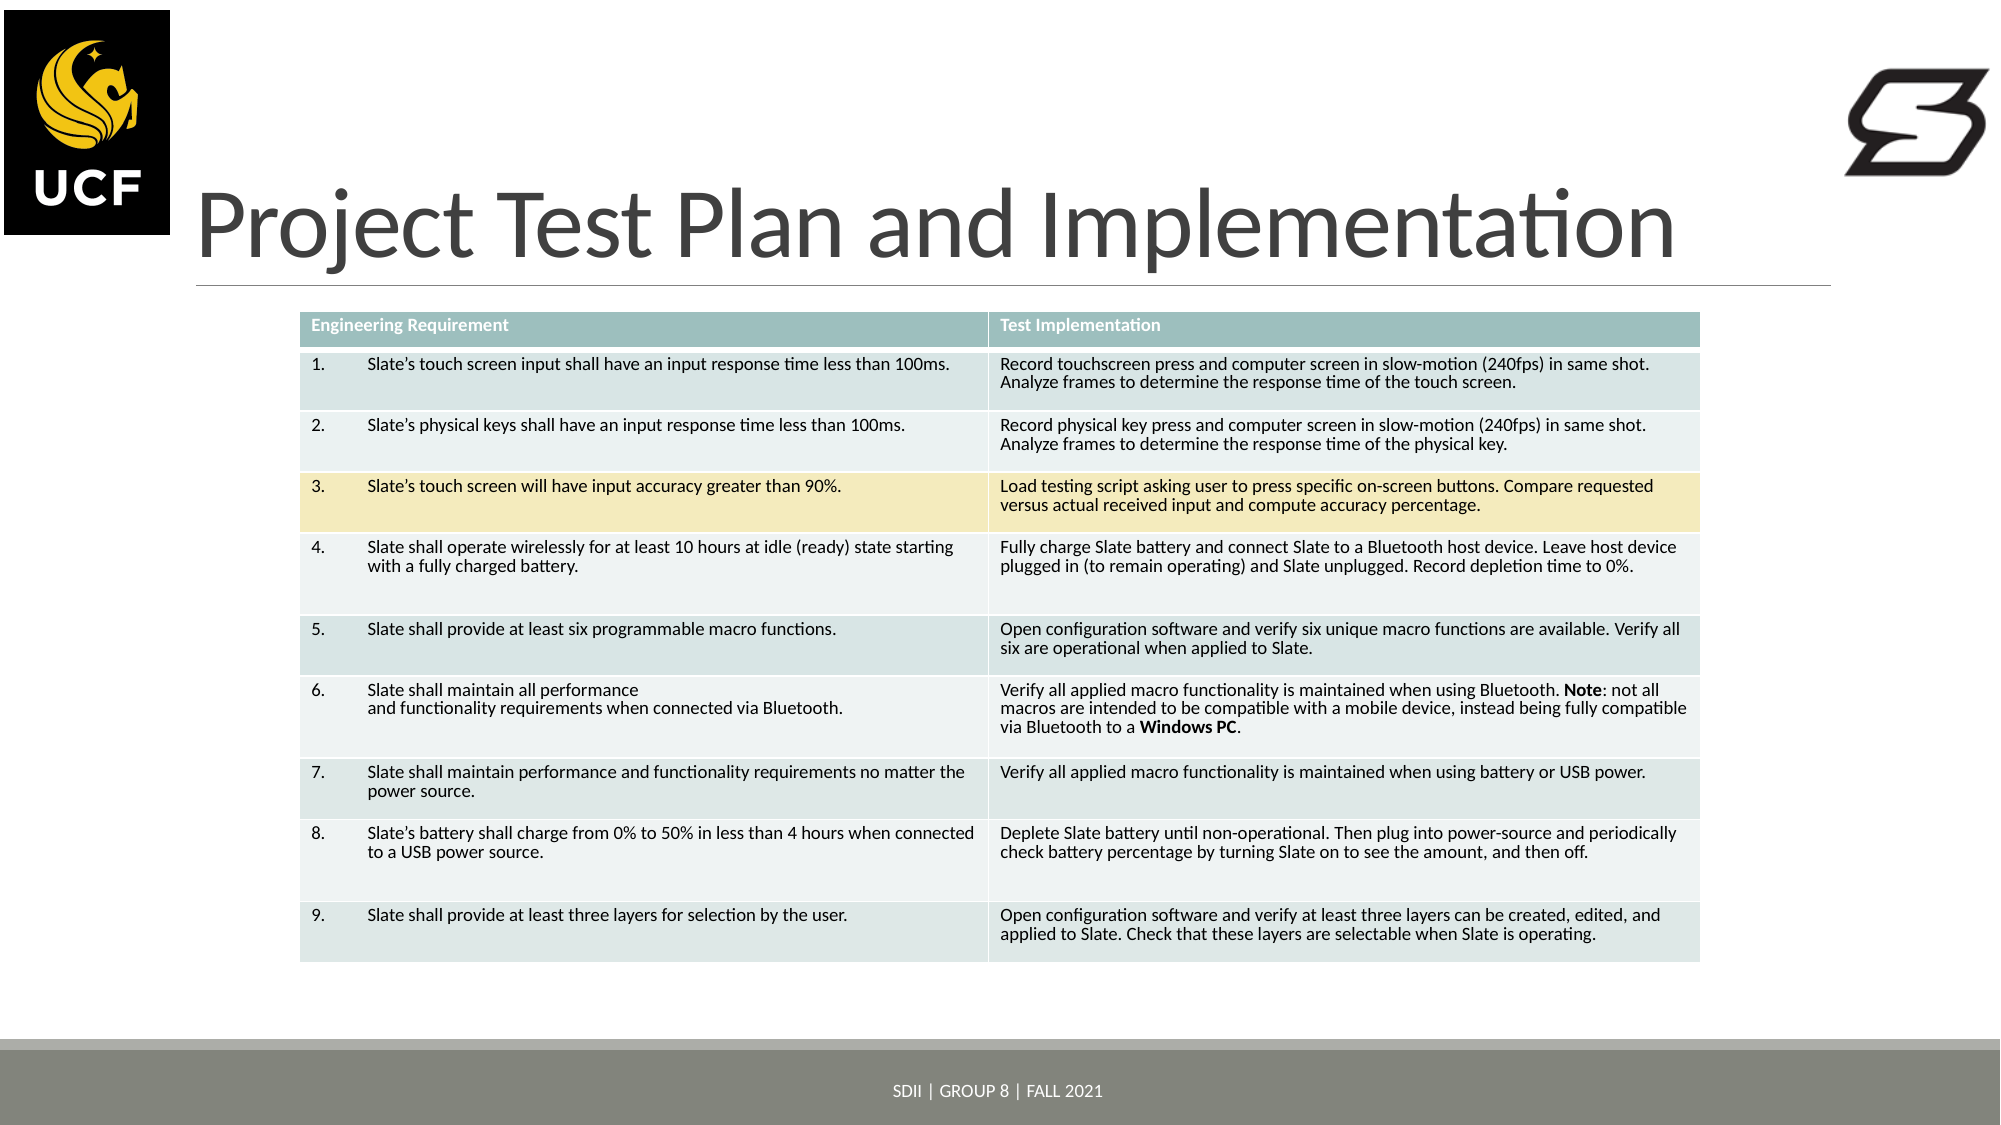

# Project Test Plan and Implementation

| Engineering Requirement | Test Implementation |
| --- | --- |
| Slate’s touch screen input shall have an input response time less than 100ms. | Record touchscreen press and computer screen in slow-motion (240fps) in same shot. Analyze frames to determine the response time of the touch screen. |
| Slate’s physical keys shall have an input response time less than 100ms. | Record physical key press and computer screen in slow-motion (240fps) in same shot. Analyze frames to determine the response time of the physical key. |
| Slate’s touch screen will have input accuracy greater than 90%. | Load testing script asking user to press specific on-screen buttons. Compare requested versus actual received input and compute accuracy percentage. |
| Slate shall operate wirelessly for at least 10 hours at idle (ready) state starting with a fully charged battery. | Fully charge Slate battery and connect Slate to a Bluetooth host device. Leave host device plugged in (to remain operating) and Slate unplugged. Record depletion time to 0%. |
| Slate shall provide at least six programmable macro functions. | Open configuration software and verify six unique macro functions are available. Verify all six are operational when applied to Slate. |
| Slate shall maintain all performance and functionality requirements when connected via Bluetooth. | Verify all applied macro functionality is maintained when using Bluetooth. Note: not all macros are intended to be compatible with a mobile device, instead being fully compatible via Bluetooth to a Windows PC. |
| Slate shall maintain performance and functionality requirements no matter the power source. | Verify all applied macro functionality is maintained when using battery or USB power. |
| Slate’s battery shall charge from 0% to 50% in less than 4 hours when connected to a USB power source. | Deplete Slate battery until non-operational. Then plug into power-source and periodically check battery percentage by turning Slate on to see the amount, and then off. |
| Slate shall provide at least three layers for selection by the user. | Open configuration software and verify at least three layers can be created, edited, and applied to Slate. Check that these layers are selectable when Slate is operating. |
SDII | Group 8 | Fall 2021